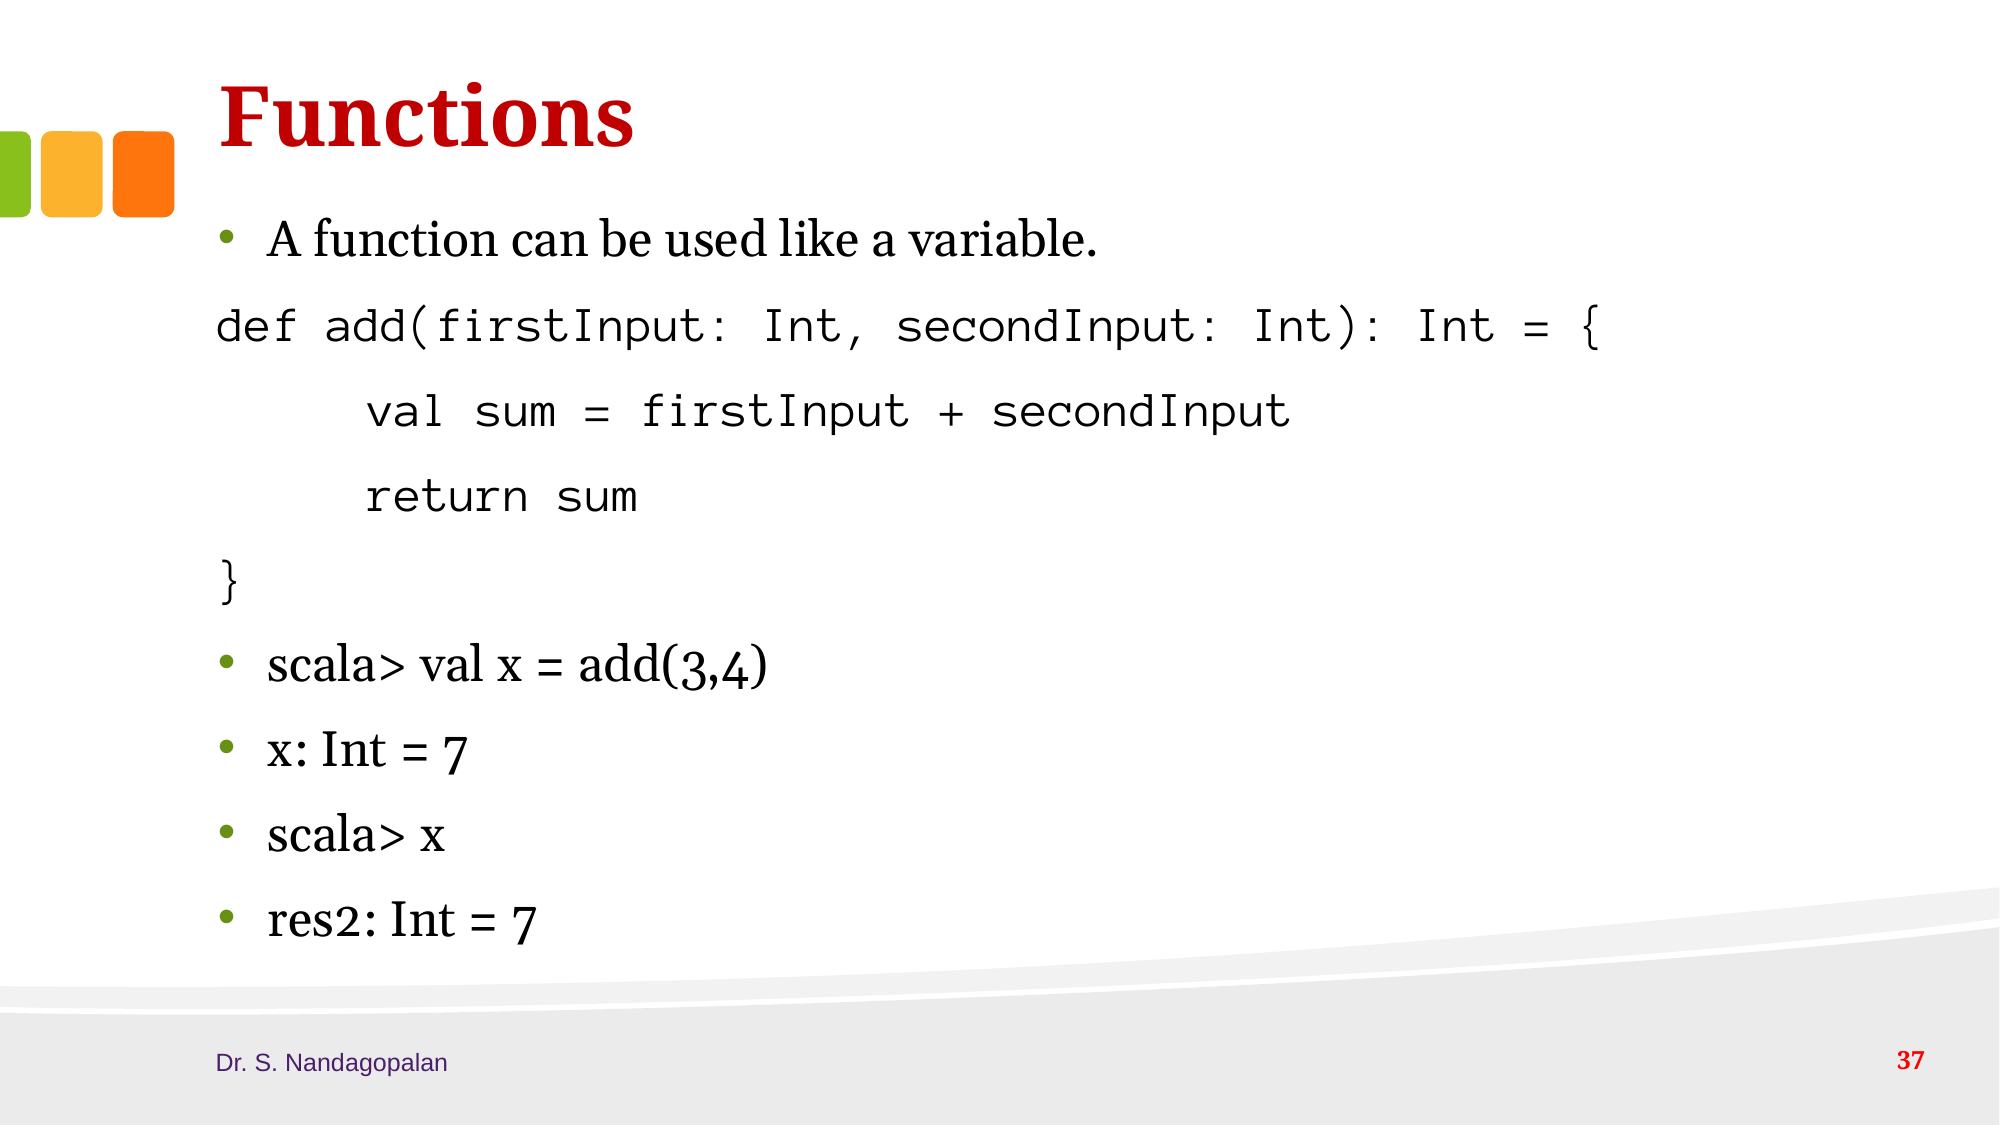

# Functions
A function can be used like a variable.
def add(firstInput: Int, secondInput: Int): Int = {
	val sum = firstInput + secondInput
	return sum
}
scala> val x = add(3,4)
x: Int = 7
scala> x
res2: Int = 7
Dr. S. Nandagopalan
37